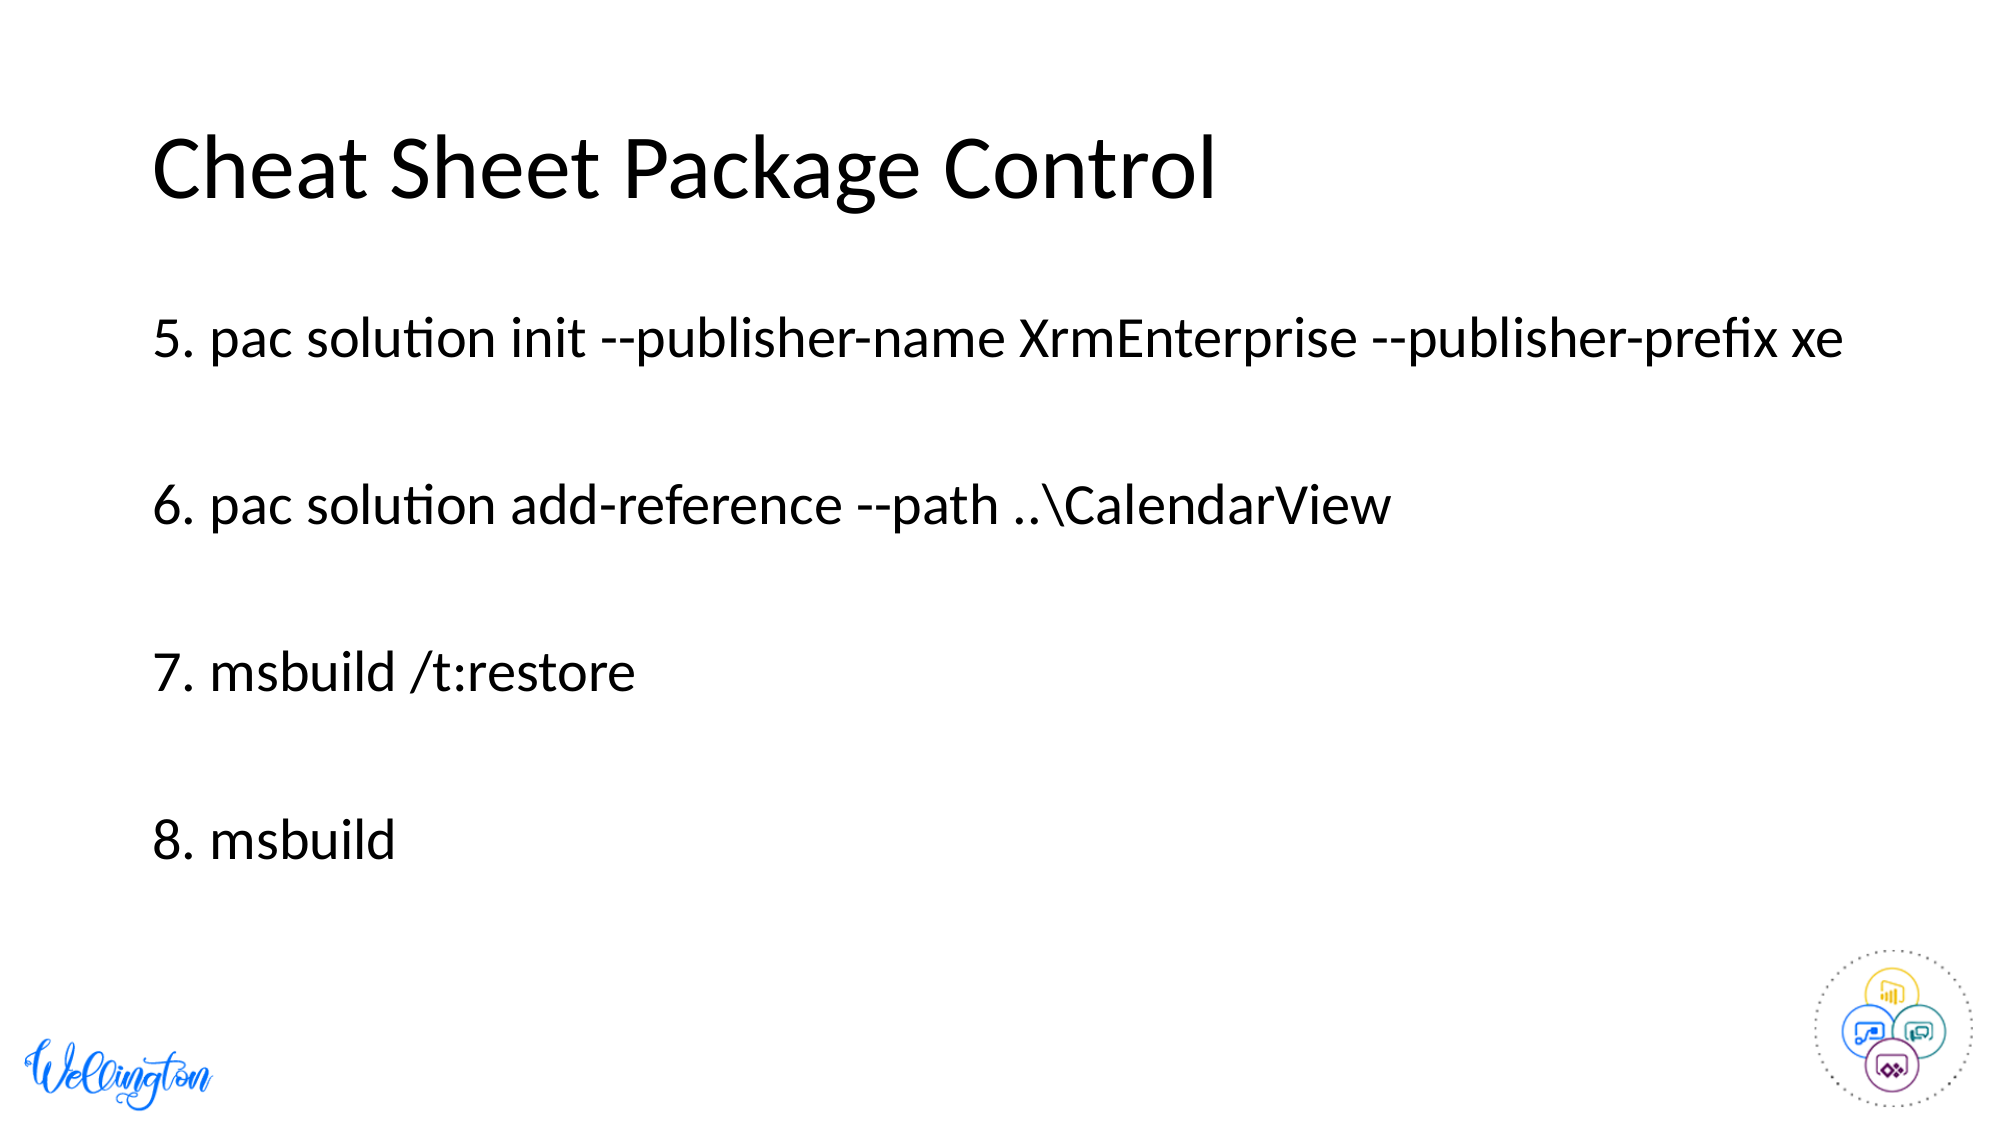

# Cheat Sheet Package Control
5. pac solution init --publisher-name XrmEnterprise --publisher-prefix xe

6. pac solution add-reference --path ..\CalendarView

7. msbuild /t:restore

8. msbuild